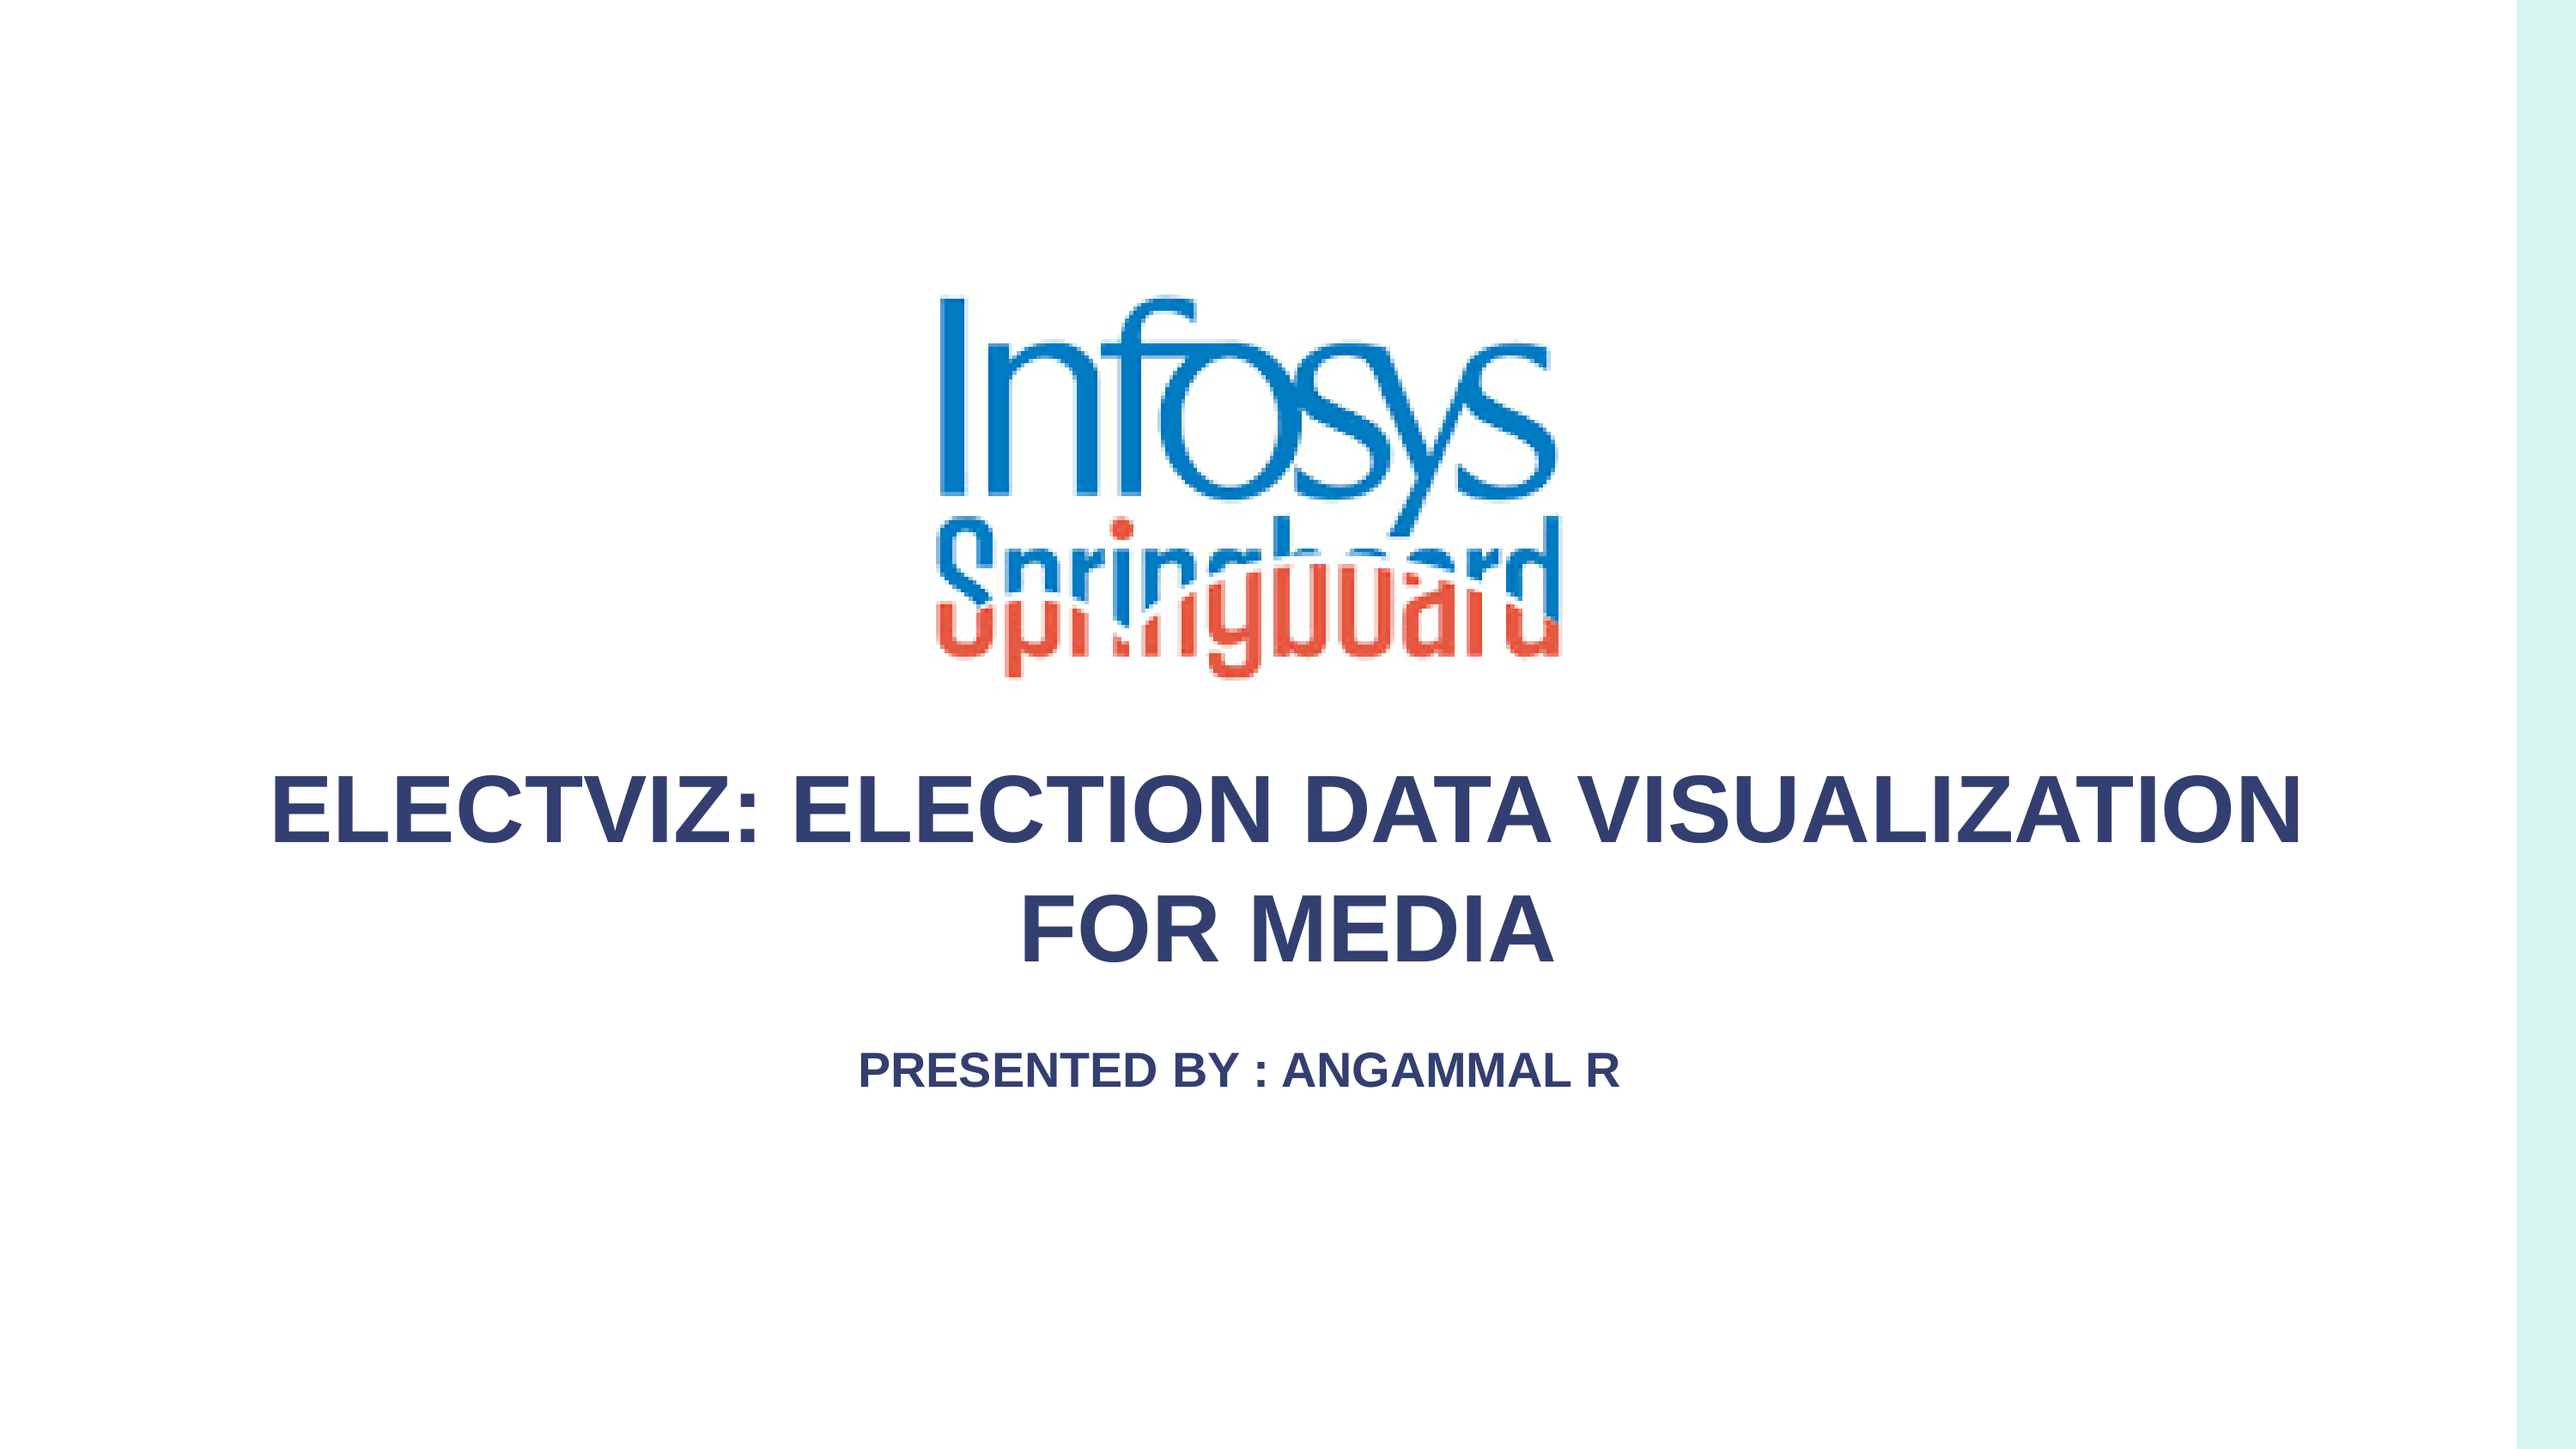

ELECTVIZ: ELECTION DATA VISUALIZATION FOR MEDIA
PRESENTED BY : ANGAMMAL R